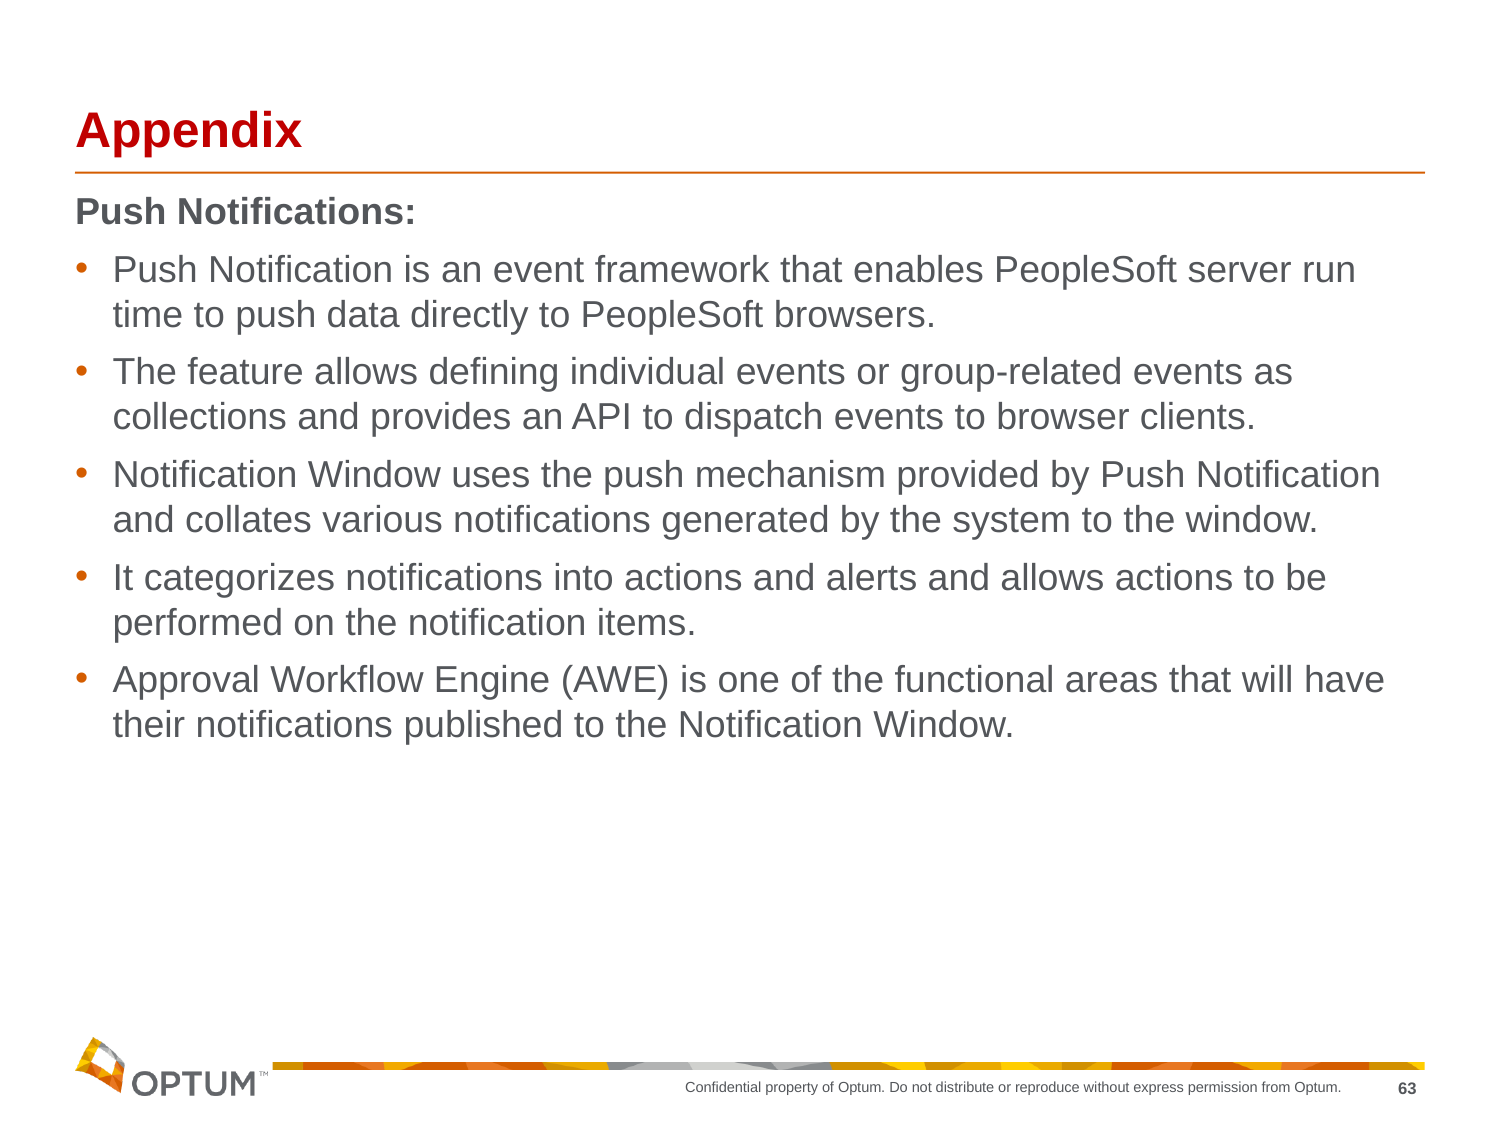

# Appendix
Push Notifications:
Push Notification is an event framework that enables PeopleSoft server run time to push data directly to PeopleSoft browsers.
The feature allows defining individual events or group-related events as collections and provides an API to dispatch events to browser clients.
Notification Window uses the push mechanism provided by Push Notification and collates various notifications generated by the system to the window.
It categorizes notifications into actions and alerts and allows actions to be performed on the notification items.
Approval Workflow Engine (AWE) is one of the functional areas that will have their notifications published to the Notification Window.